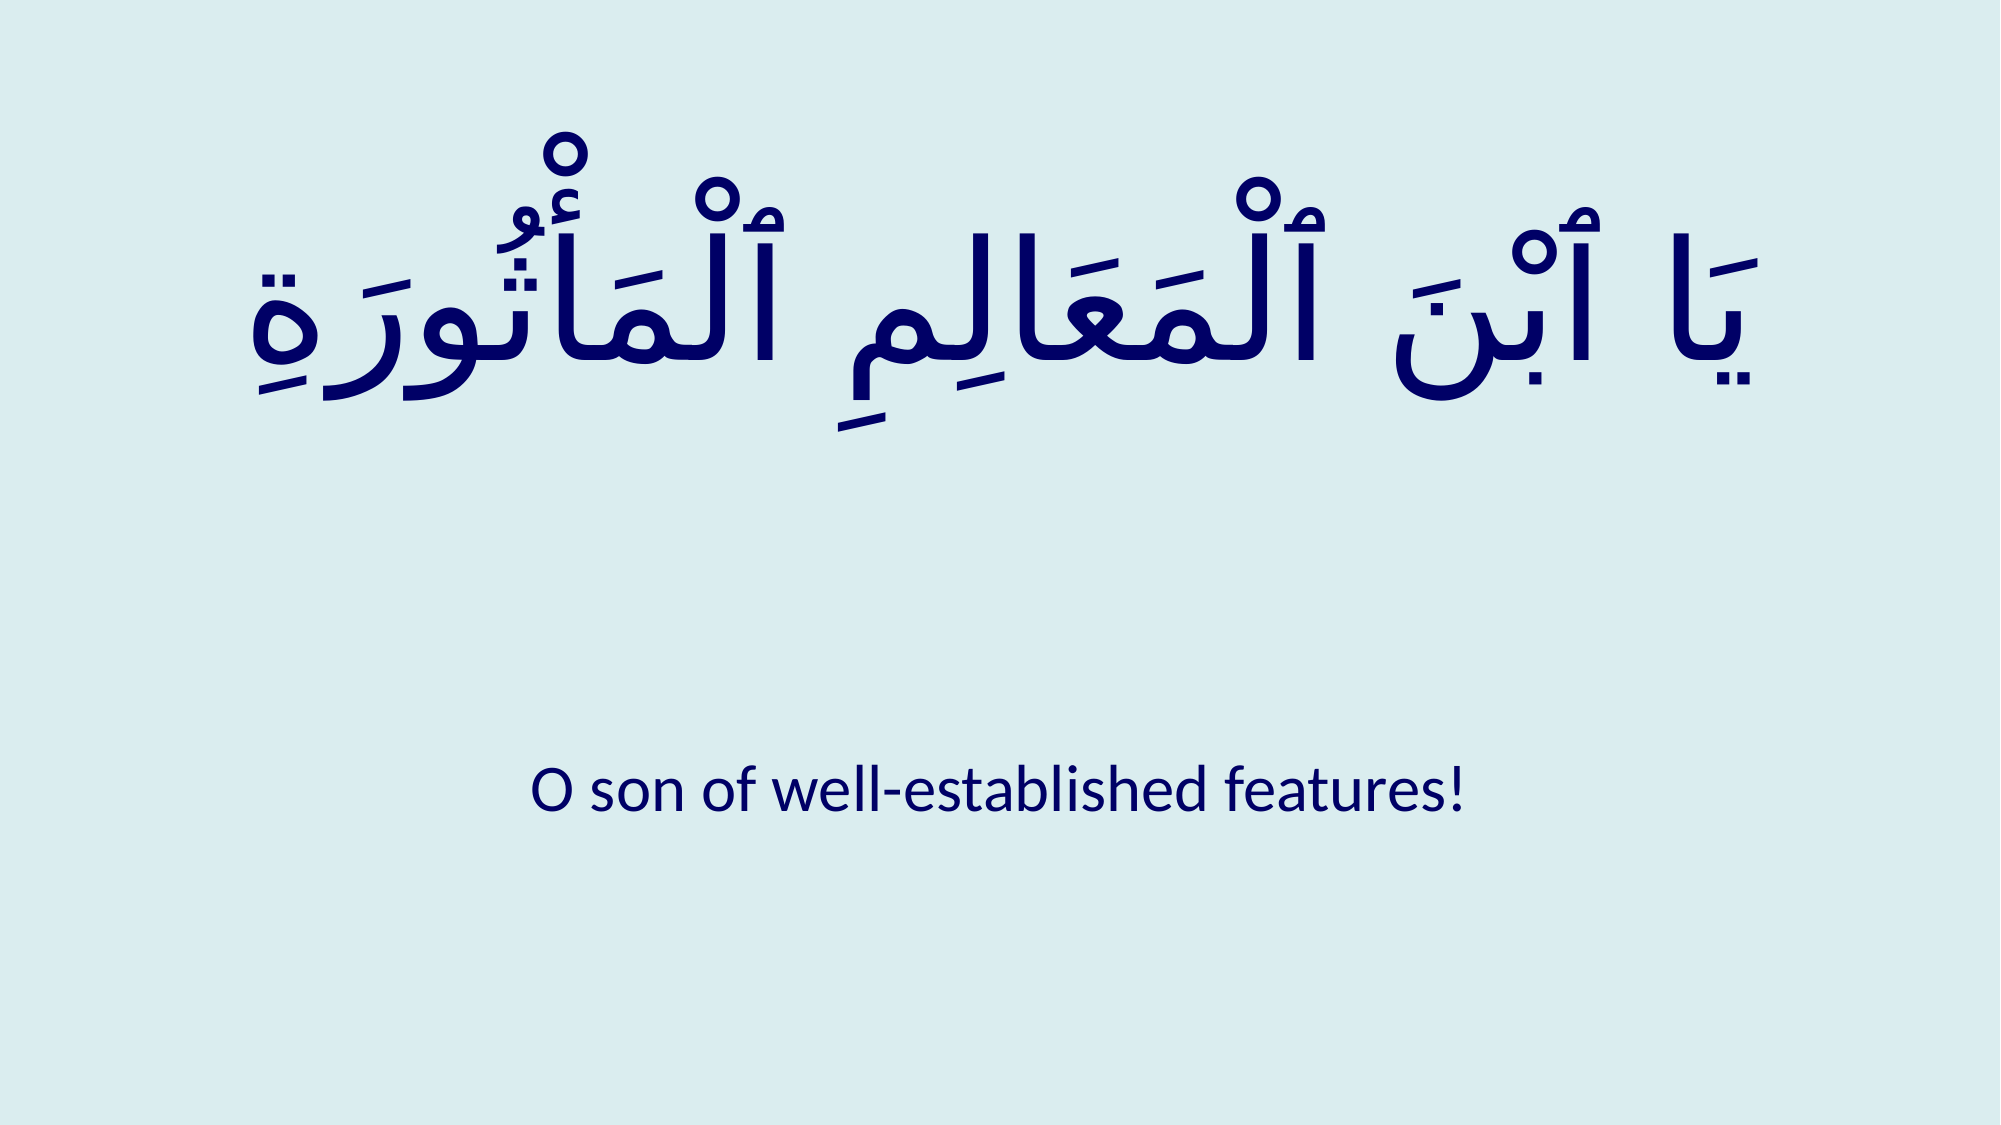

# يَا ٱبْنَ ٱلْمَعَالِمِ ٱلْمَأْثُورَةِ
O son of well-established features!